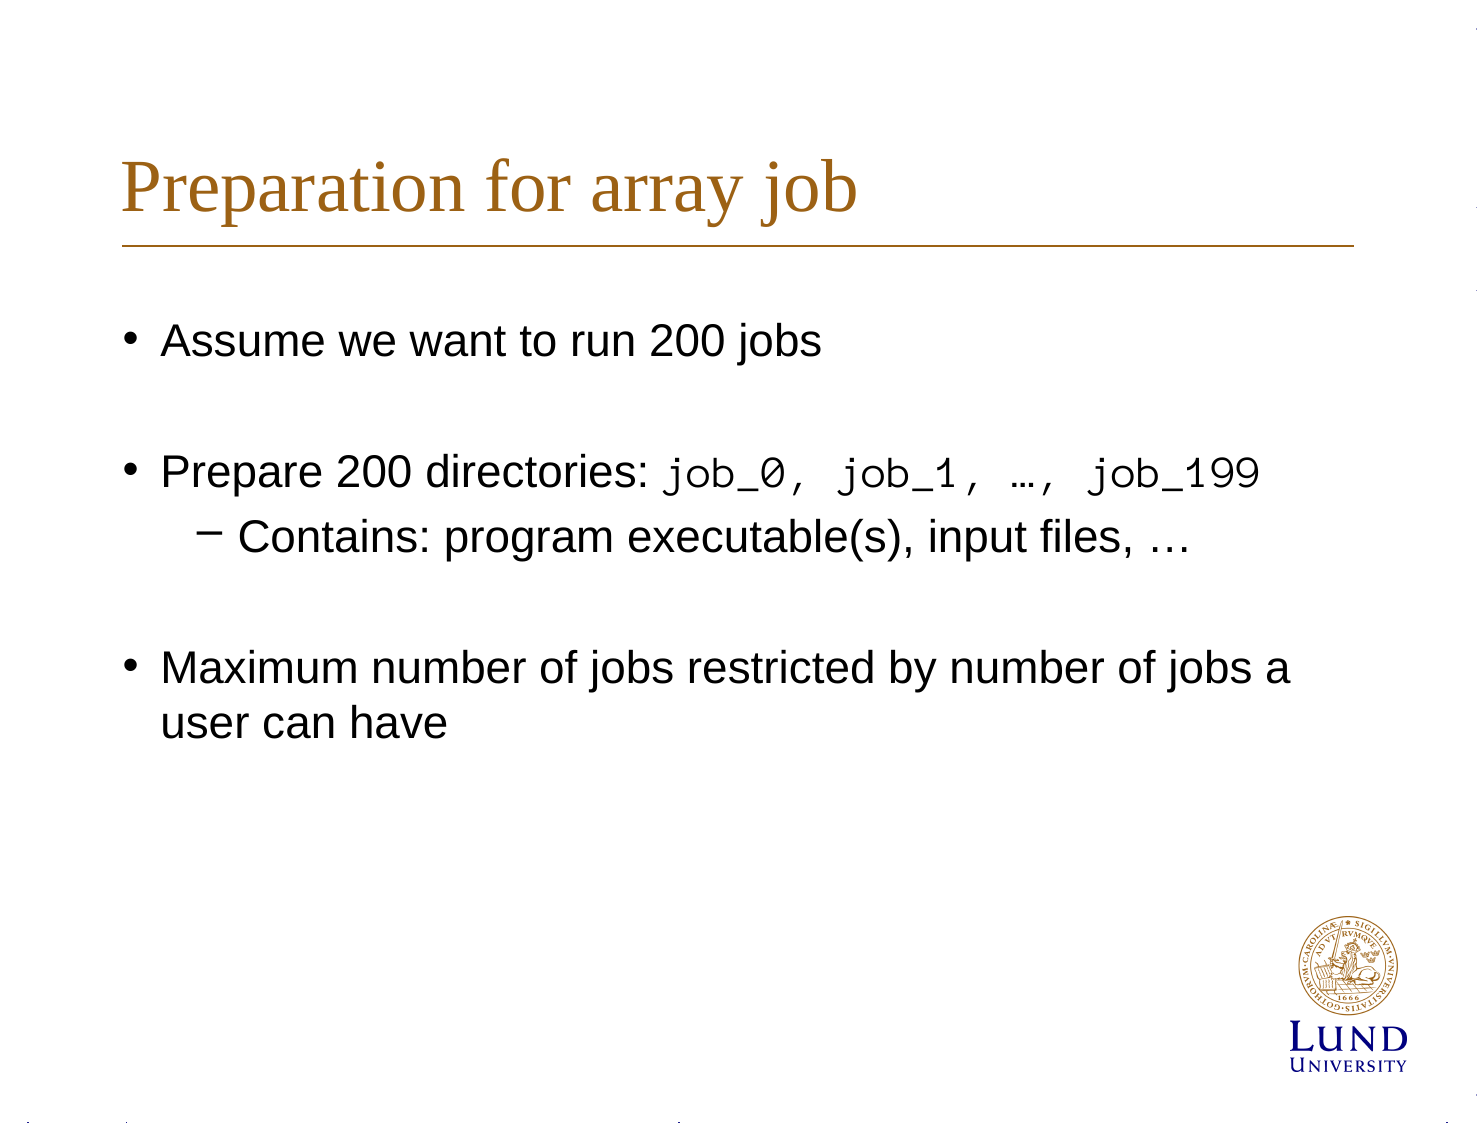

# Preparation for array job
Assume we want to run 200 jobs

Prepare 200 directories: job_0, job_1, …, job_199
Contains: program executable(s), input files, …

Maximum number of jobs restricted by number of jobs a user can have